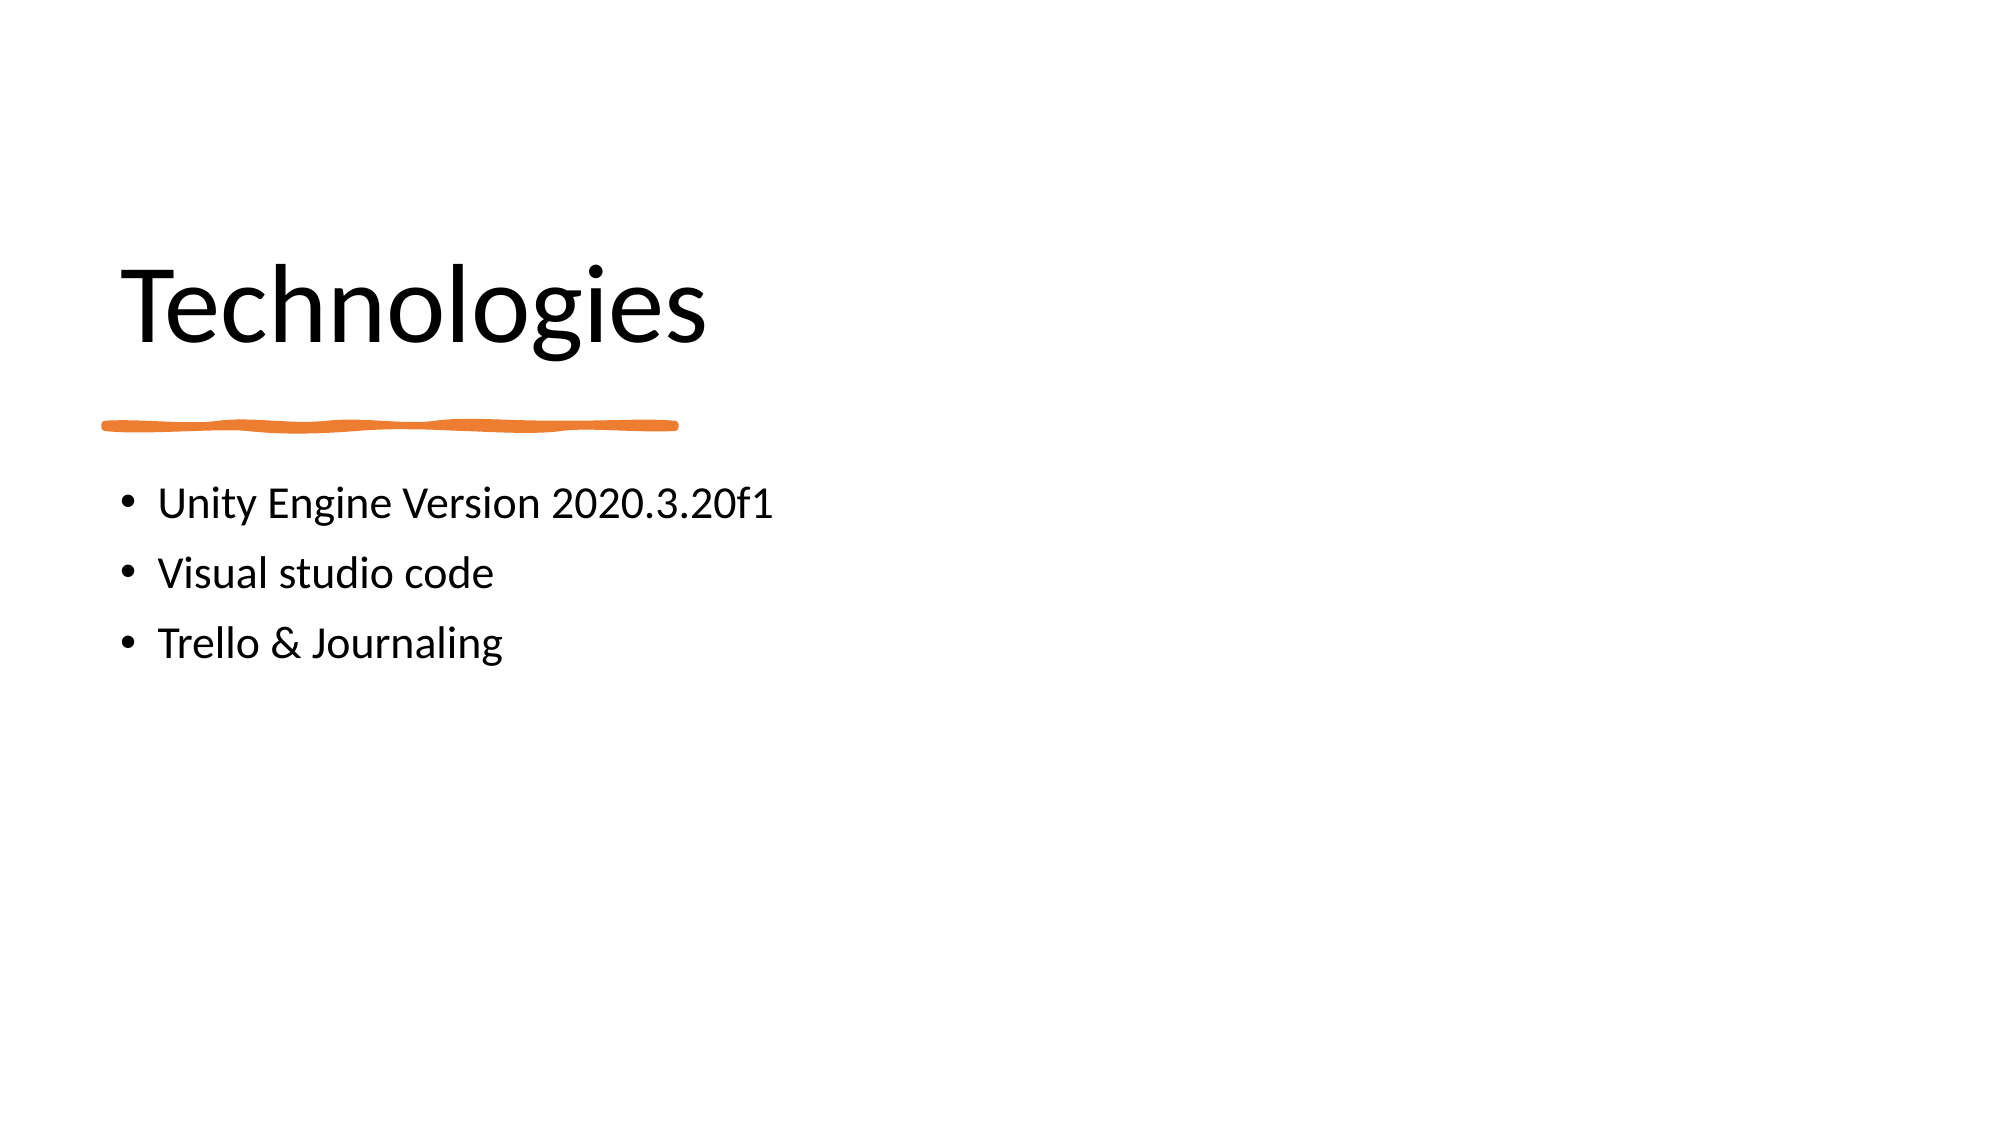

# Technologies

Unity Engine Version 2020.3.20f1
Visual studio code
Trello & Journaling